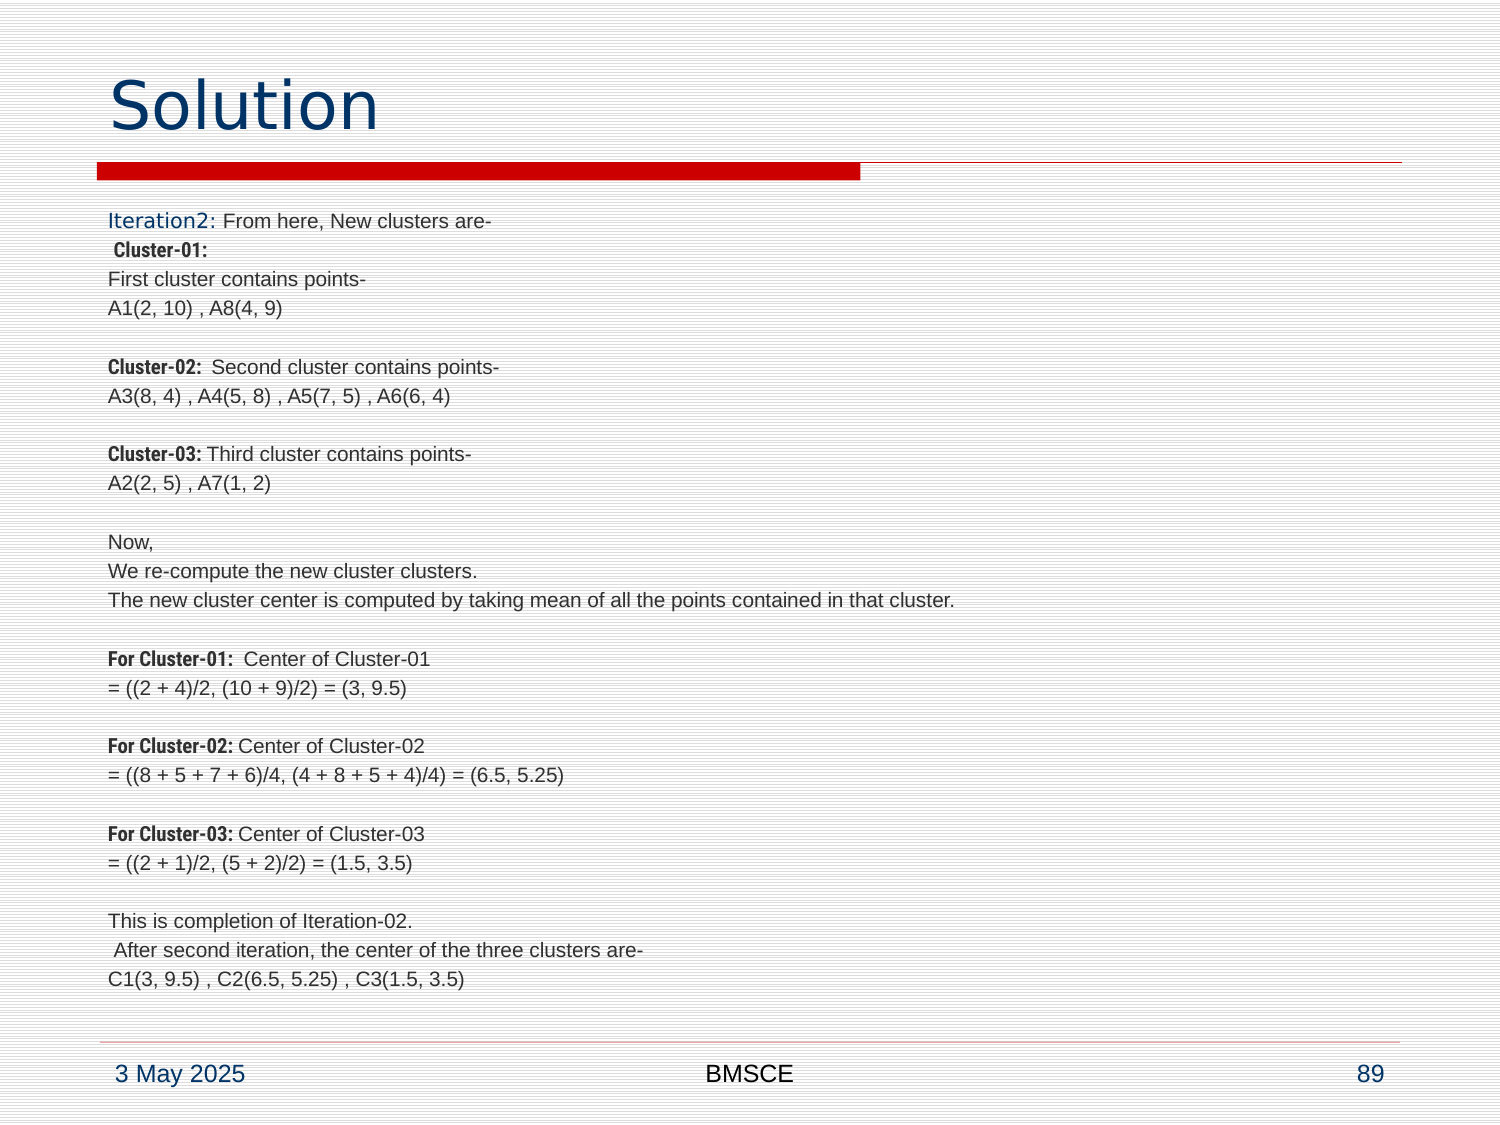

# Solution
Iteration2: From here, New clusters are-
 Cluster-01:
First cluster contains points-
A1(2, 10) , A8(4, 9)

Cluster-02:  Second cluster contains points-
A3(8, 4) , A4(5, 8) , A5(7, 5) , A6(6, 4)

Cluster-03: Third cluster contains points-
A2(2, 5) , A7(1, 2)

Now,
We re-compute the new cluster clusters.
The new cluster center is computed by taking mean of all the points contained in that cluster.

For Cluster-01:  Center of Cluster-01
= ((2 + 4)/2, (10 + 9)/2) = (3, 9.5)

For Cluster-02: Center of Cluster-02
= ((8 + 5 + 7 + 6)/4, (4 + 8 + 5 + 4)/4) = (6.5, 5.25)

For Cluster-03: Center of Cluster-03
= ((2 + 1)/2, (5 + 2)/2) = (1.5, 3.5)

This is completion of Iteration-02.
 After second iteration, the center of the three clusters are-
C1(3, 9.5) , C2(6.5, 5.25) , C3(1.5, 3.5)

BMSCE
89
3 May 2025